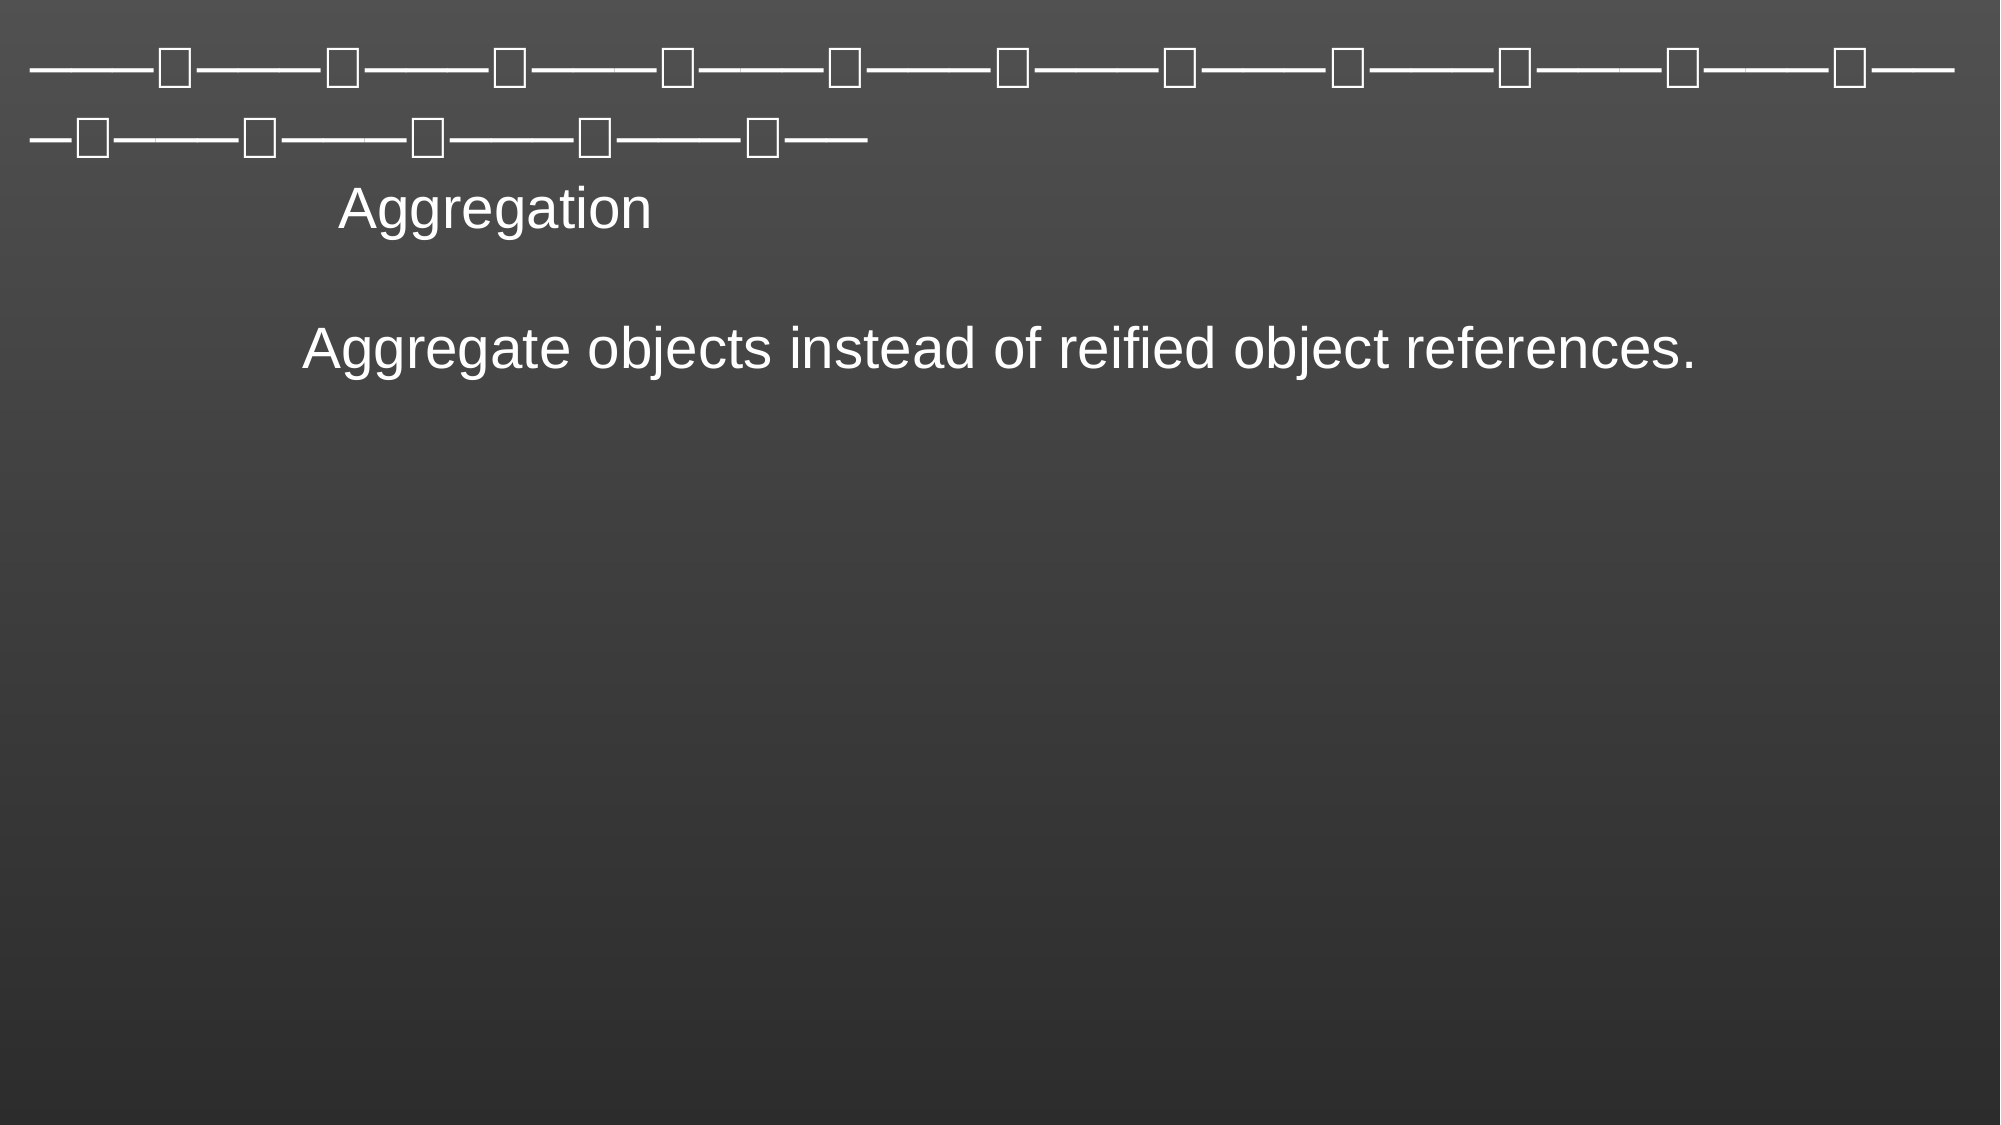

───􀓢───􀓢───􀓢───􀓢───􀓥───􀓢───􀓢───􀓢───􀓢───􀓢───􀓢───􀓢───􀓢───􀓢───􀓢───􀓢──
                   Aggregation

Aggregate objects instead of reified object references.